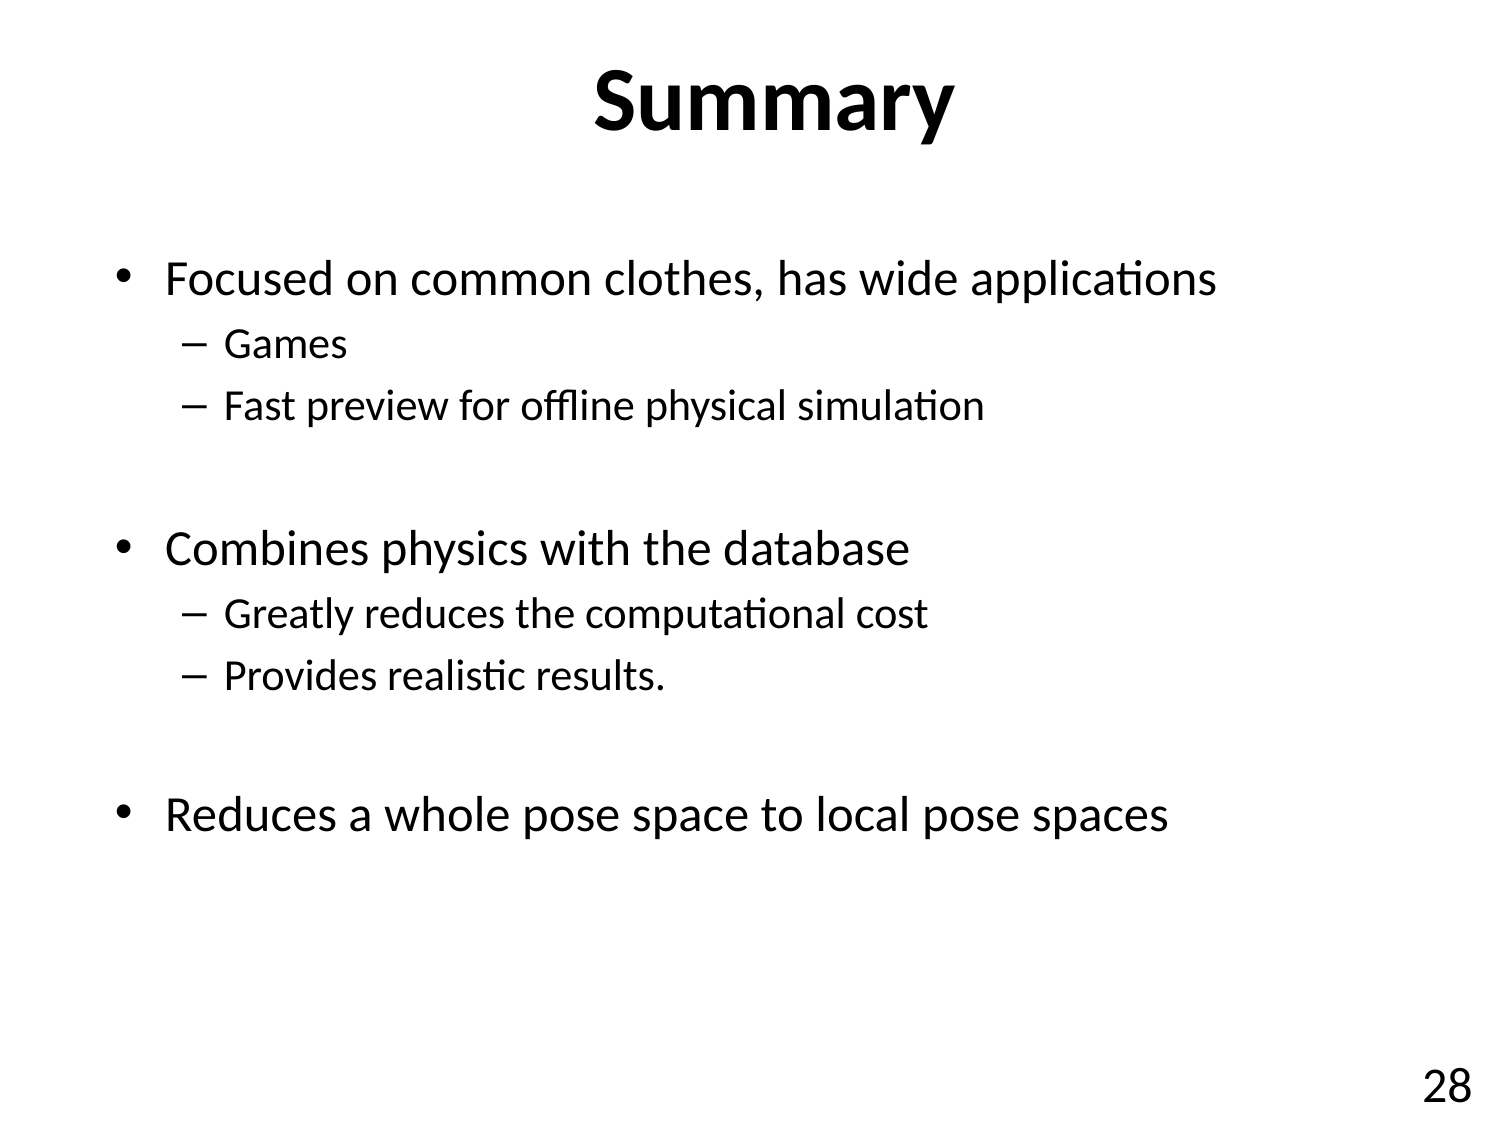

# Summary
Focused on common clothes, has wide applications
Games
Fast preview for offline physical simulation

Combines physics with the database
Greatly reduces the computational cost
Provides realistic results.

Reduces a whole pose space to local pose spaces
28